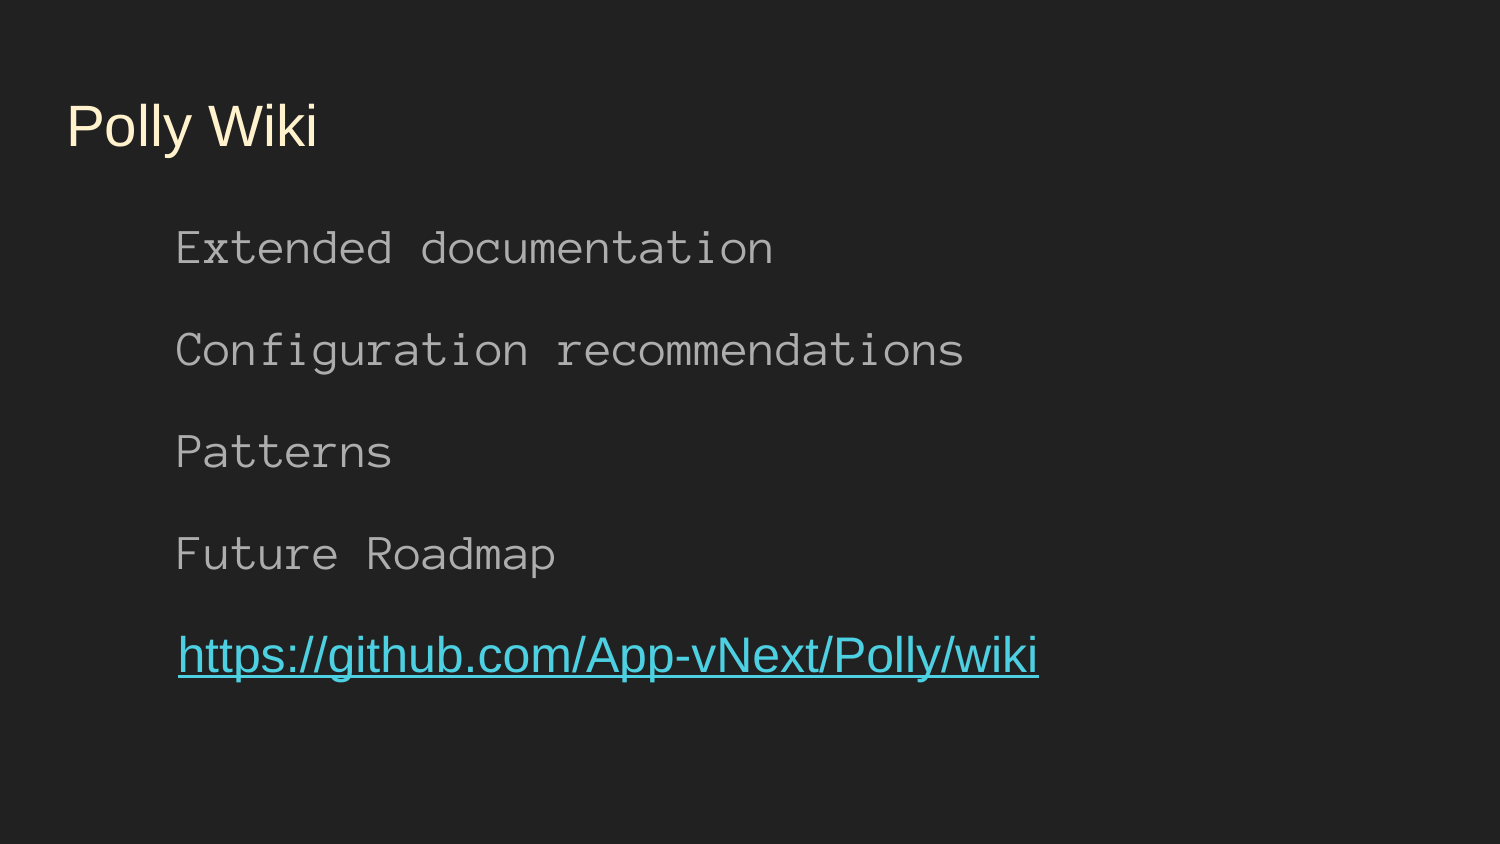

# Polly Wiki
Extended documentation
Configuration recommendations
Patterns
Future Roadmap
https://github.com/App-vNext/Polly/wiki